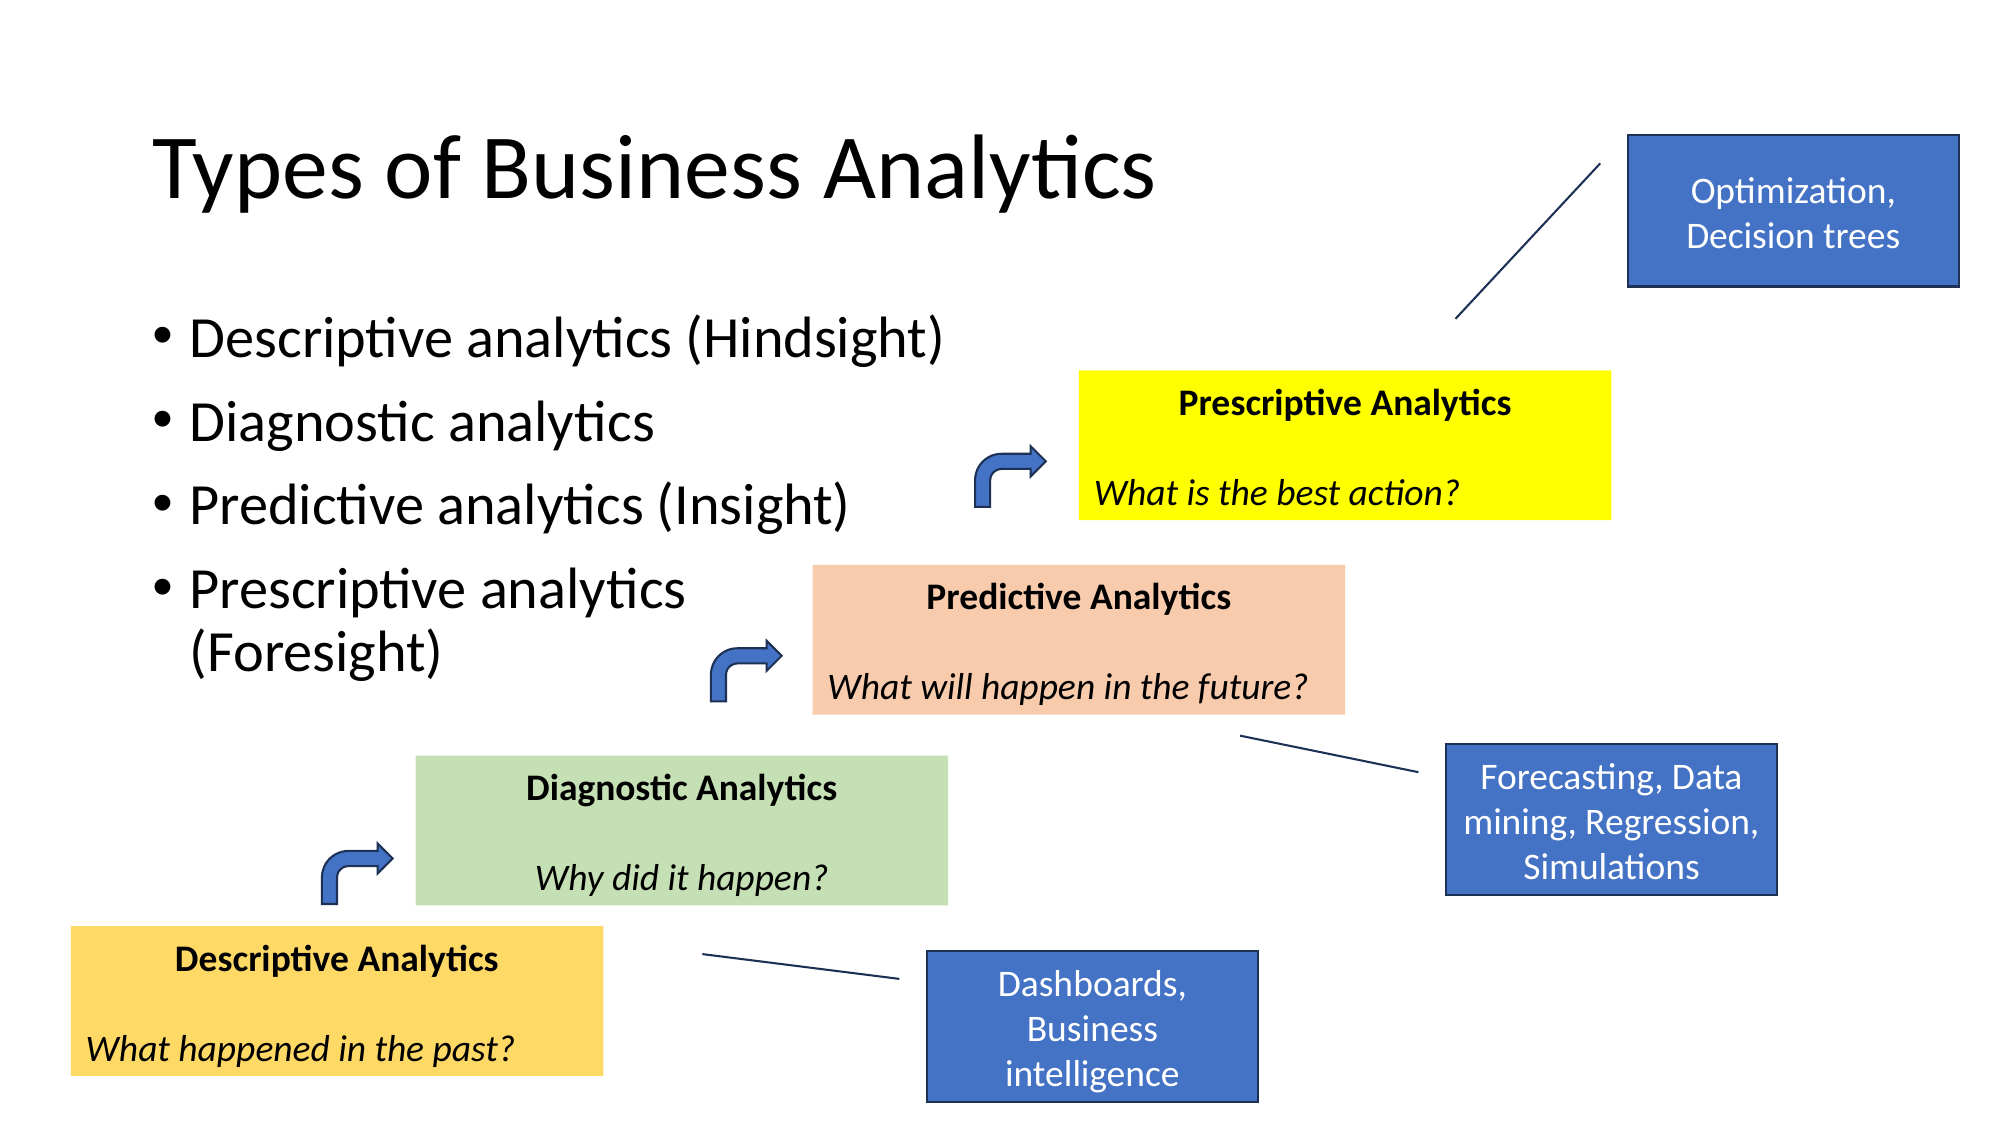

# Types of Business Analytics
Optimization, Decision trees
Descriptive analytics (Hindsight)
Diagnostic analytics
Predictive analytics (Insight)
Prescriptive analytics 							(Foresight)
Prescriptive Analytics

What is the best action?

Predictive Analytics

What will happen in the future?

Forecasting, Data mining, Regression, Simulations
Diagnostic Analytics

Why did it happen?

Descriptive Analytics

What happened in the past?
Dashboards, Business intelligence